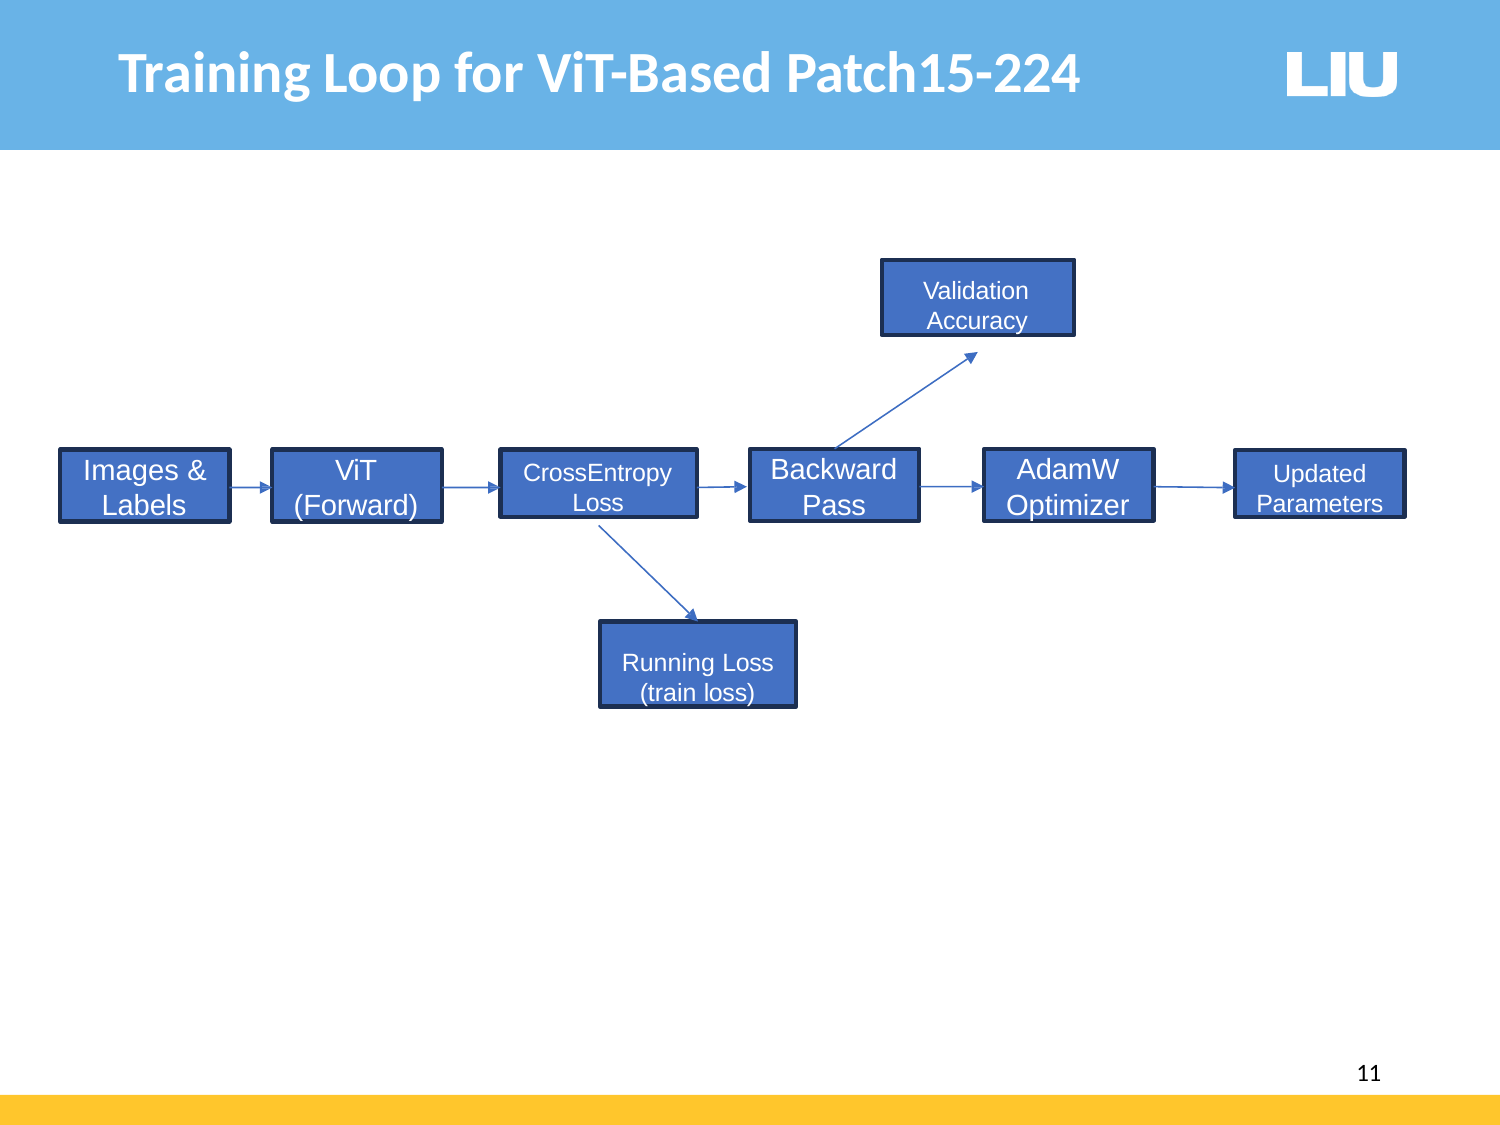

# Training Loop for ViT-Based Patch15-224
Validation Accuracy

Backward Pass
AdamW Optimizer
Images & Labels
ViT (Forward)
CrossEntropy Loss
Updated
Parameters

Running Loss (train loss)
11